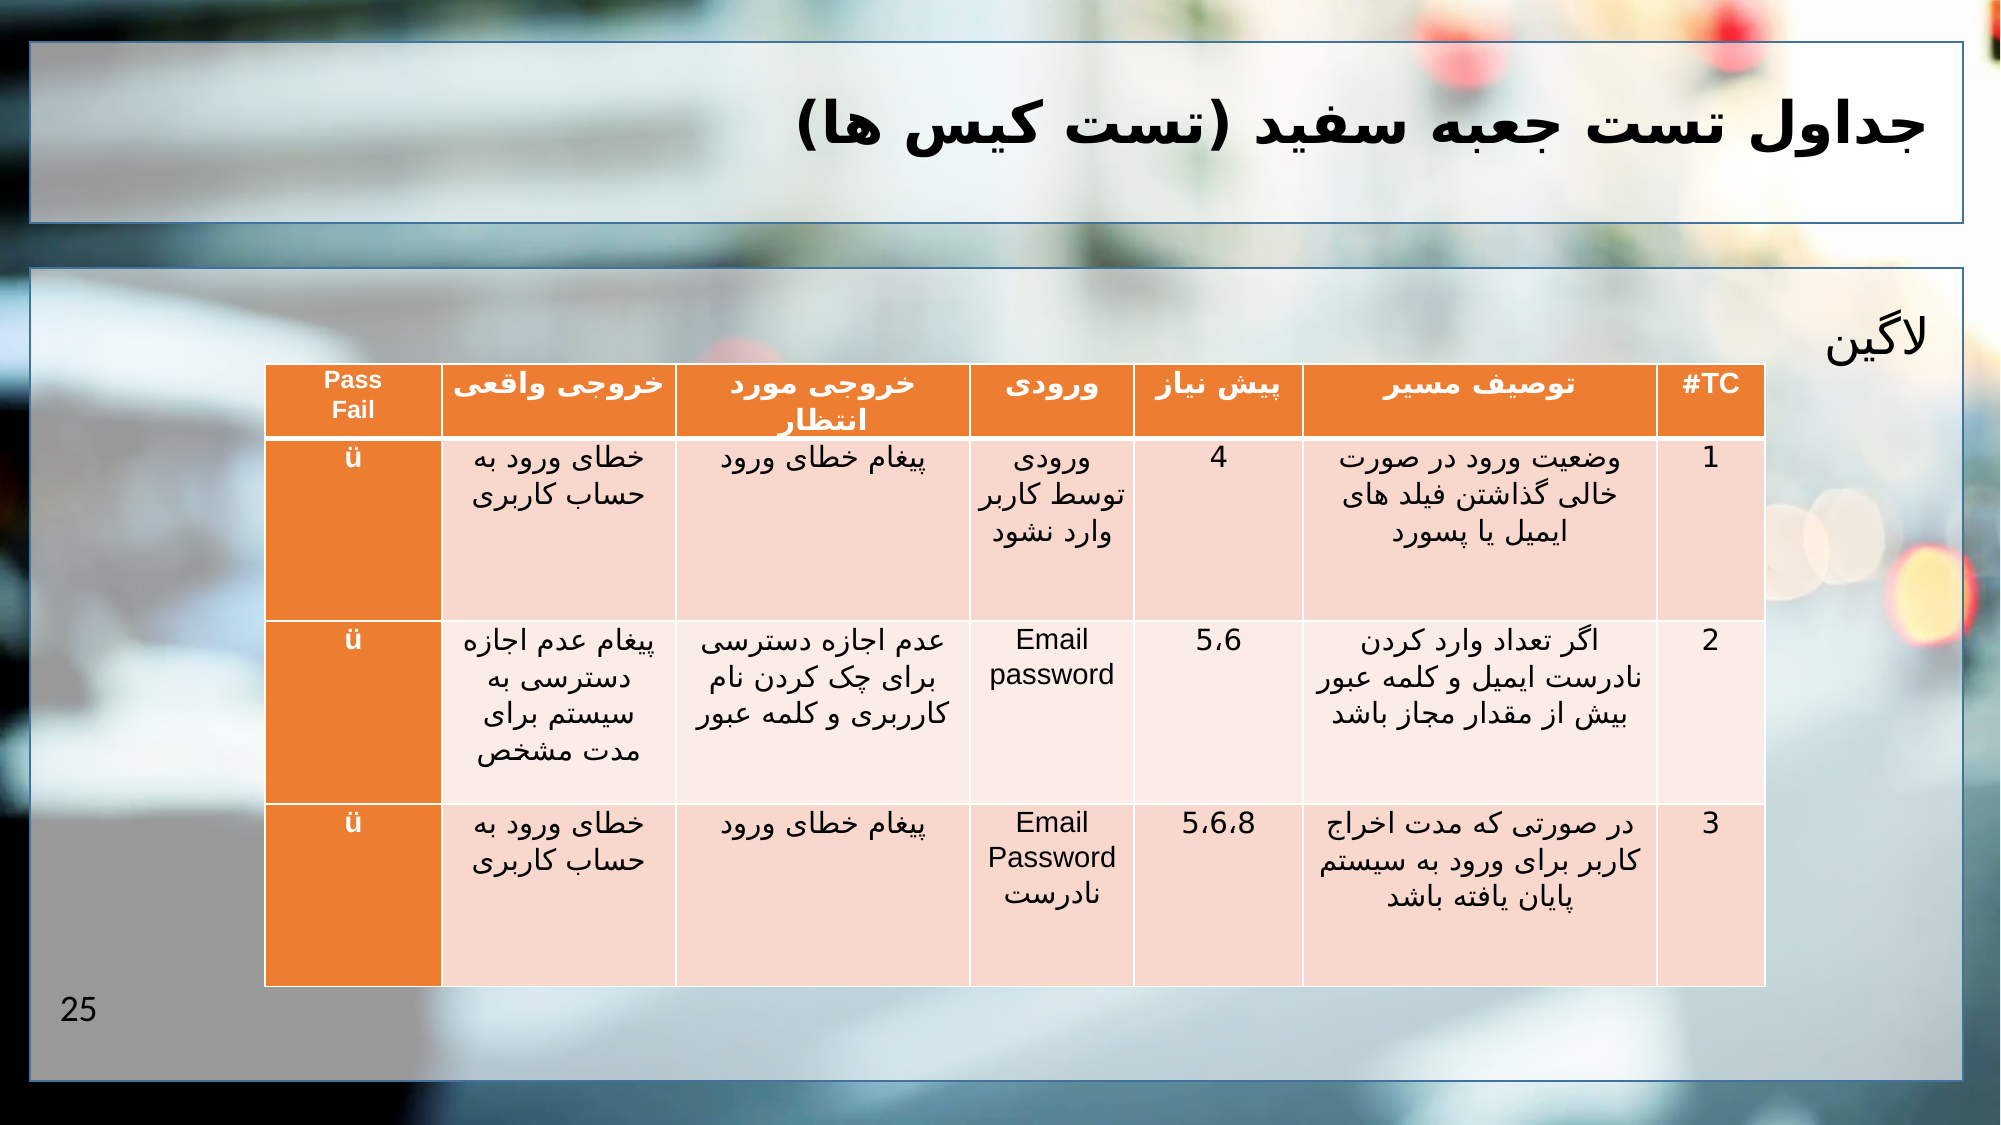

جداول تست جعبه سفید (تست کیس ها)

لاگین
| Pass Fail | خروجی واقعی | خروجی مورد انتظار | ورودی | پیش نیاز | توصیف مسیر | TC# |
| --- | --- | --- | --- | --- | --- | --- |
| ü | خطای ورود به حساب کاربری | پیغام خطای ورود | ورودی توسط کاربر وارد نشود | 4 | وضعیت ورود در صورت خالی گذاشتن فیلد های ایمیل یا پسورد | 1 |
| ü | پیغام عدم اجازه دسترسی به سیستم برای مدت مشخص | عدم اجازه دسترسی برای چک کردن نام کارربری و کلمه عبور | Email password | 5،6 | اگر تعداد وارد کردن نادرست ایمیل و کلمه عبور بیش از مقدار مجاز باشد | 2 |
| ü | خطای ورود به حساب کاربری | پیغام خطای ورود | Email Password نادرست | 5،6،8 | در صورتی که مدت اخراج کاربر برای ورود به سیستم پایان یافته باشد | 3 |
25